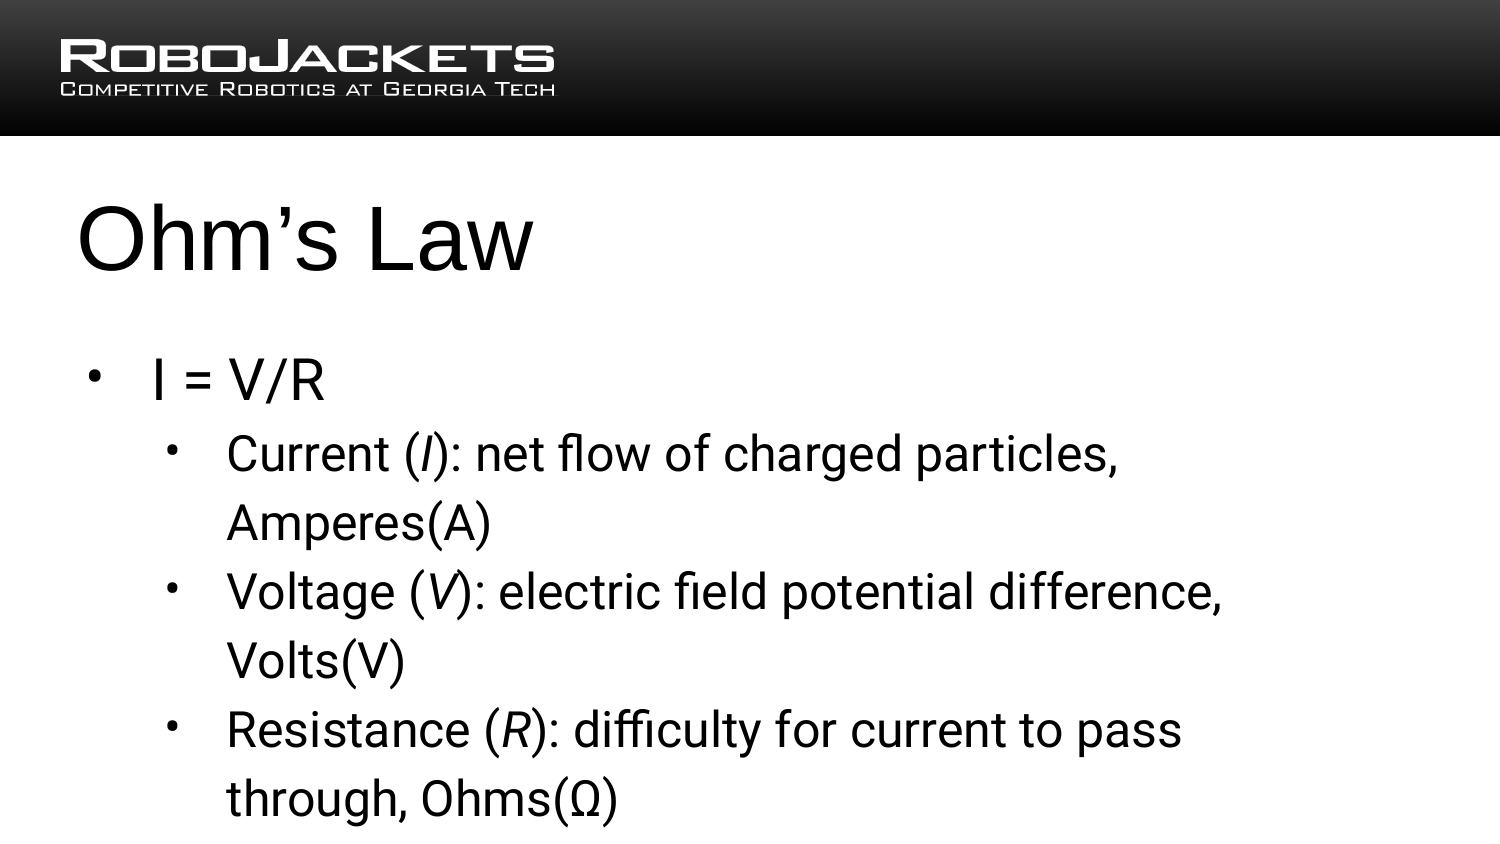

# Ohm’s Law
I = V/R
Current (I): net flow of charged particles, Amperes(A)
Voltage (V): electric field potential difference, Volts(V)
Resistance (R): difficulty for current to pass through, Ohms(Ω)